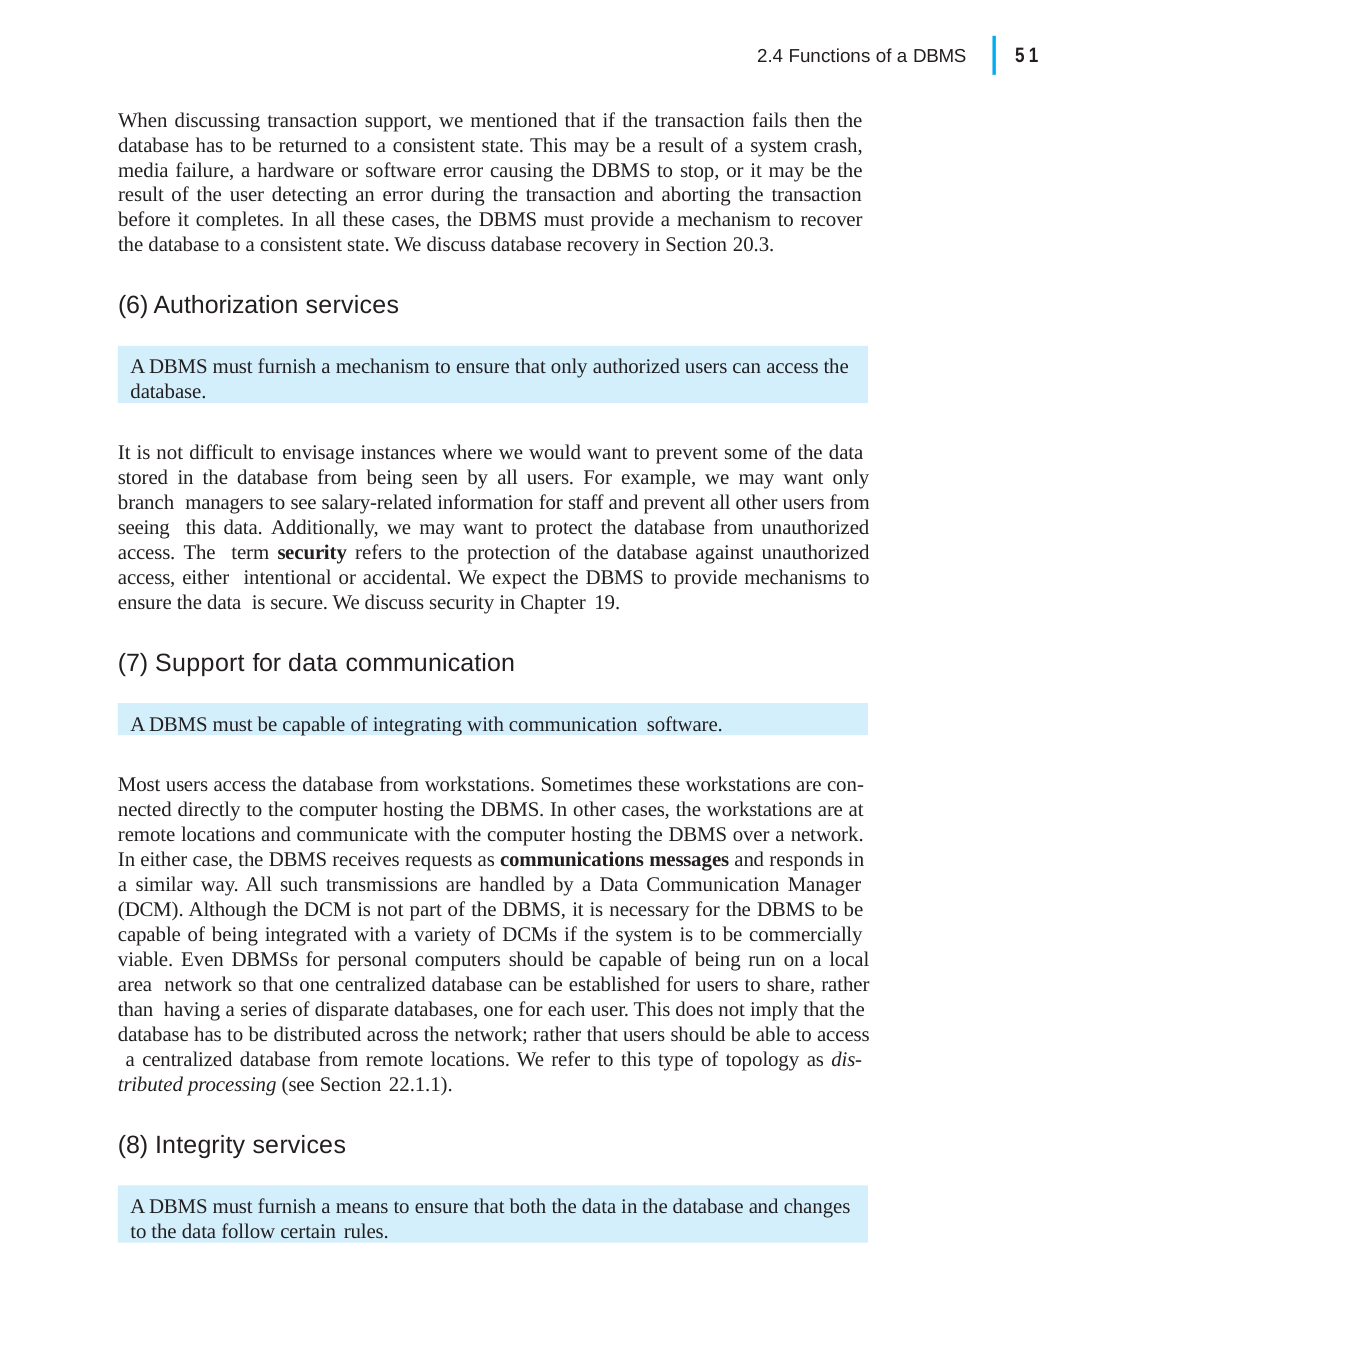

|
51
2.4 Functions of a DBMS
When discussing transaction support, we mentioned that if the transaction fails then the  database has to be returned to a consistent state. This may be a result of a system crash,  media failure, a hardware or software error causing the DBMS to stop, or it may be the  result of the user detecting an error during the transaction and aborting the transaction  before it completes. In all these cases, the DBMS must provide a mechanism to recover  the database to a consistent state. We discuss database recovery in Section 20.3.

(6) Authorization services
A DBMS must furnish a mechanism to ensure that only authorized users can access the  database.
It is not difficult to envisage instances where we would want to prevent some of the data  stored in the database from being seen by all users. For example, we may want only branch  managers to see salary-related information for staff and prevent all other users from seeing  this data. Additionally, we may want to protect the database from unauthorized access. The  term security refers to the protection of the database against unauthorized access, either  intentional or accidental. We expect the DBMS to provide mechanisms to ensure the data  is secure. We discuss security in Chapter 19.

(7) Support for data communication
A DBMS must be capable of integrating with communication software.
Most users access the database from workstations. Sometimes these workstations are con-  nected directly to the computer hosting the DBMS. In other cases, the workstations are at  remote locations and communicate with the computer hosting the DBMS over a network.  In either case, the DBMS receives requests as communications messages and responds in  a similar way. All such transmissions are handled by a Data Communication Manager  (DCM). Although the DCM is not part of the DBMS, it is necessary for the DBMS to be  capable of being integrated with a variety of DCMs if the system is to be commercially  viable. Even DBMSs for personal computers should be capable of being run on a local area  network so that one centralized database can be established for users to share, rather than  having a series of disparate databases, one for each user. This does not imply that the  database has to be distributed across the network; rather that users should be able to access  a centralized database from remote locations. We refer to this type of topology as dis-  tributed processing (see Section 22.1.1).

(8) Integrity services
A DBMS must furnish a means to ensure that both the data in the database and changes  to the data follow certain rules.